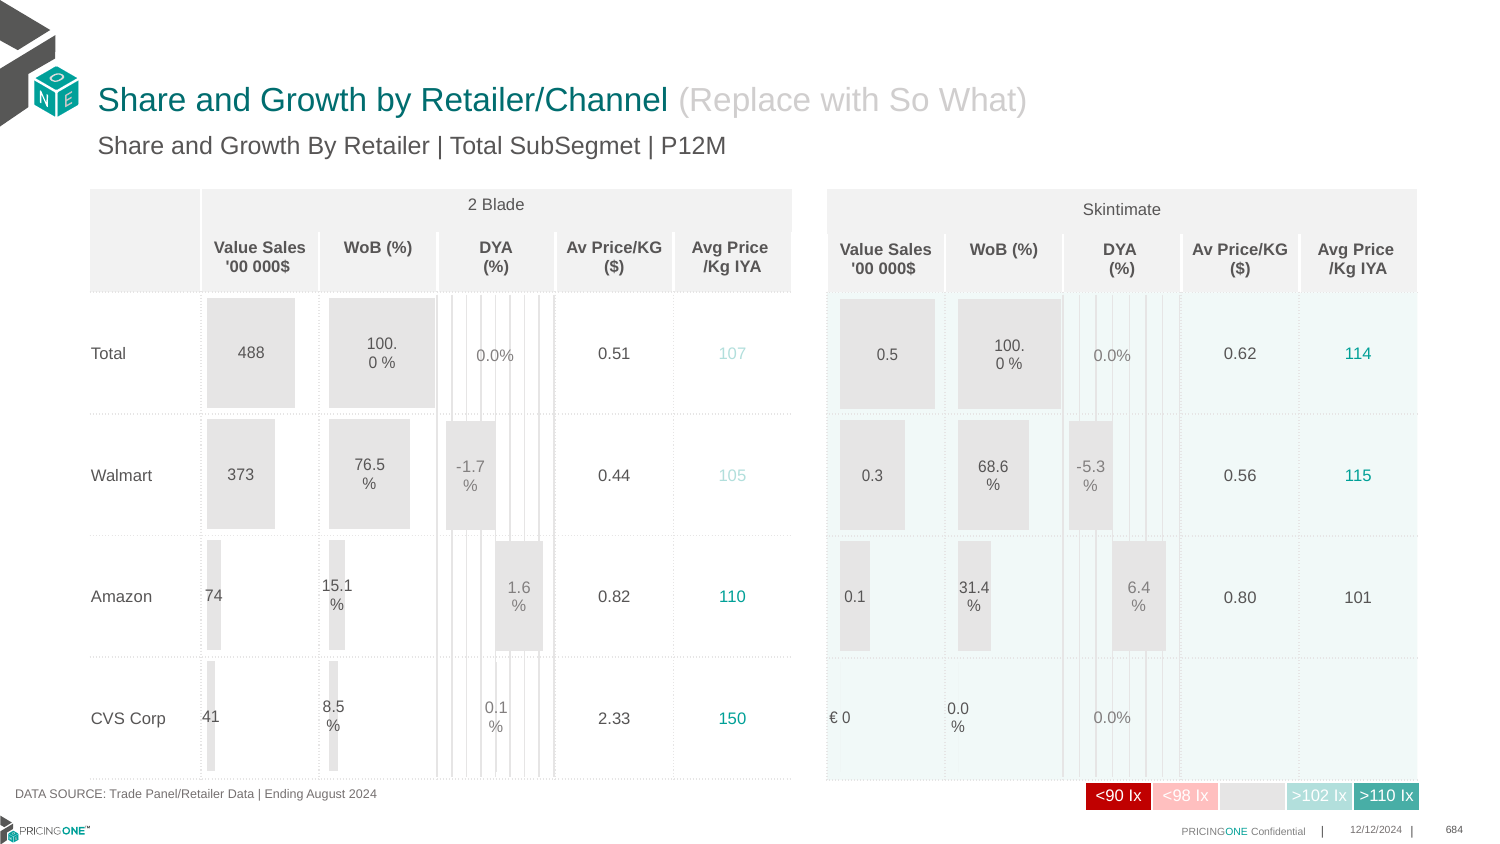

# Share and Growth by Retailer/Channel (Replace with So What)
Share and Growth By Retailer | Total SubSegmet | P12M
|  | 2 Blade | Total Category |  |  |  |
| --- | --- | --- | --- | --- | --- |
|  | Value Sales '00 000$ | WoB (%) | DYA (%) | Av Price/KG ($) | Avg Price /Kg IYA |
| Total |  |  |  | 0.51 | 107 |
| Walmart |  |  |  | 0.44 | 105 |
| Amazon |  |  |  | 0.82 | 110 |
| CVS Corp |  |  |  | 2.33 | 150 |
| Skintimate | Client |  |  |  |
| --- | --- | --- | --- | --- |
| Value Sales '00 000$ | WoB (%) | DYA (%) | Av Price/KG ($) | Avg Price /Kg IYA |
|  |  |  | 0.62 | 114 |
|  |  |  | 0.56 | 115 |
|  |  |  | 0.80 | 101 |
|  |  |  |  |  |

### Chart

| Category | Value Sales |
|---|---|
| Grand Total | 48841240.0 |
| Walmart | 37349224.0 |
| Amazon | 7363447.0 |
| CVS Corp | 4128569.0 |

### Chart

| Category | Trade WoB % |
|---|---|
| Grand Total | 1.0 |
| Walmart | 0.7647067109680262 |
| Amazon | 0.15076290036862292 |
| CVS Corp | 0.08453038866335089 |

### Chart

| Category | Value Sales |
|---|---|
| Grand Total | 46098.0 |
| Walmart | 31610.0 |
| Amazon | 14488.0 |
| CVS Corp | 0.0 |

### Chart

| Category | Trade WoB % |
|---|---|
| Grand Total | 1.0 |
| Walmart | 0.6857130461191375 |
| Amazon | 0.31428695388086253 |
| CVS Corp | 0.0 |

### Chart

| Category | Trade WoB % DYA |
|---|---|
| Grand Total | 0.0 |
| Walmart | -0.01695490289163848 |
| Amazon | 0.016365466298727288 |
| CVS Corp | 0.0005894365929111772 |

### Chart

| Category | Trade WoB % DYA |
|---|---|
| Grand Total | 0.0 |
| Walmart | -0.05262606213201426 |
| Amazon | 0.06389667097335006 |
| CVS Corp | 0.0 |
DATA SOURCE: Trade Panel/Retailer Data | Ending August 2024
| <90 Ix | <98 Ix |  | >102 Ix | >110 Ix |
| --- | --- | --- | --- | --- |

12/12/2024
684